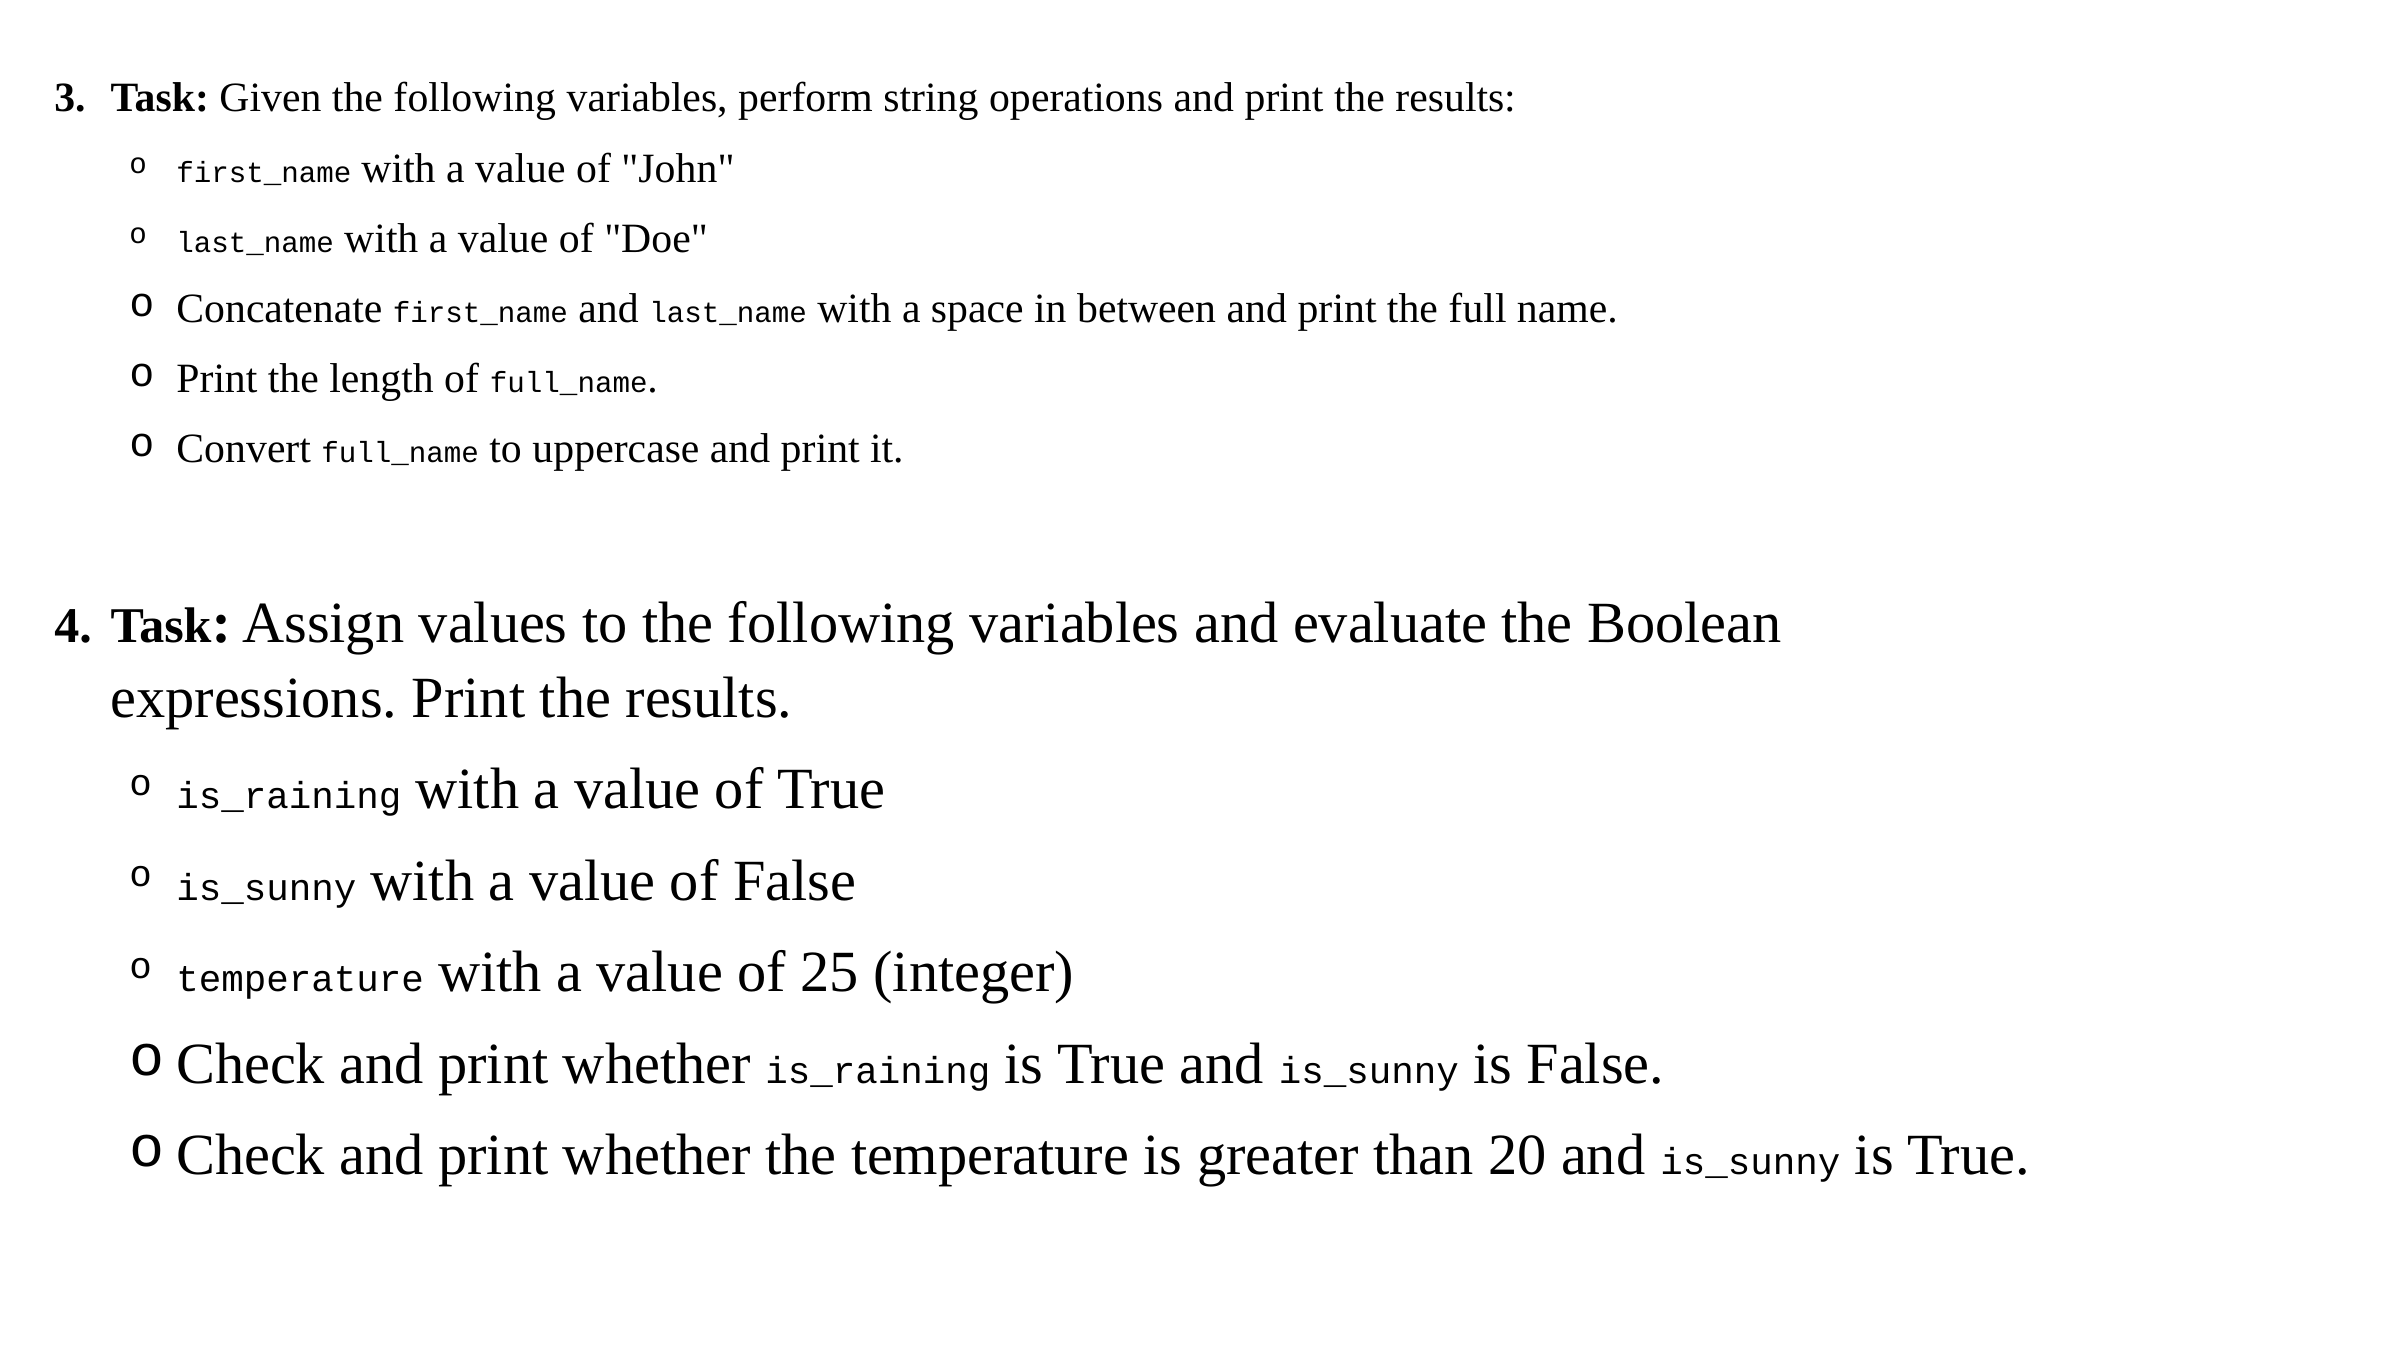

Task: Given the following variables, perform string operations and print the results:
first_name with a value of "John"
last_name with a value of "Doe"
Concatenate first_name and last_name with a space in between and print the full name.
Print the length of full_name.
Convert full_name to uppercase and print it.
Task: Assign values to the following variables and evaluate the Boolean expressions. Print the results.
is_raining with a value of True
is_sunny with a value of False
temperature with a value of 25 (integer)
Check and print whether is_raining is True and is_sunny is False.
Check and print whether the temperature is greater than 20 and is_sunny is True.